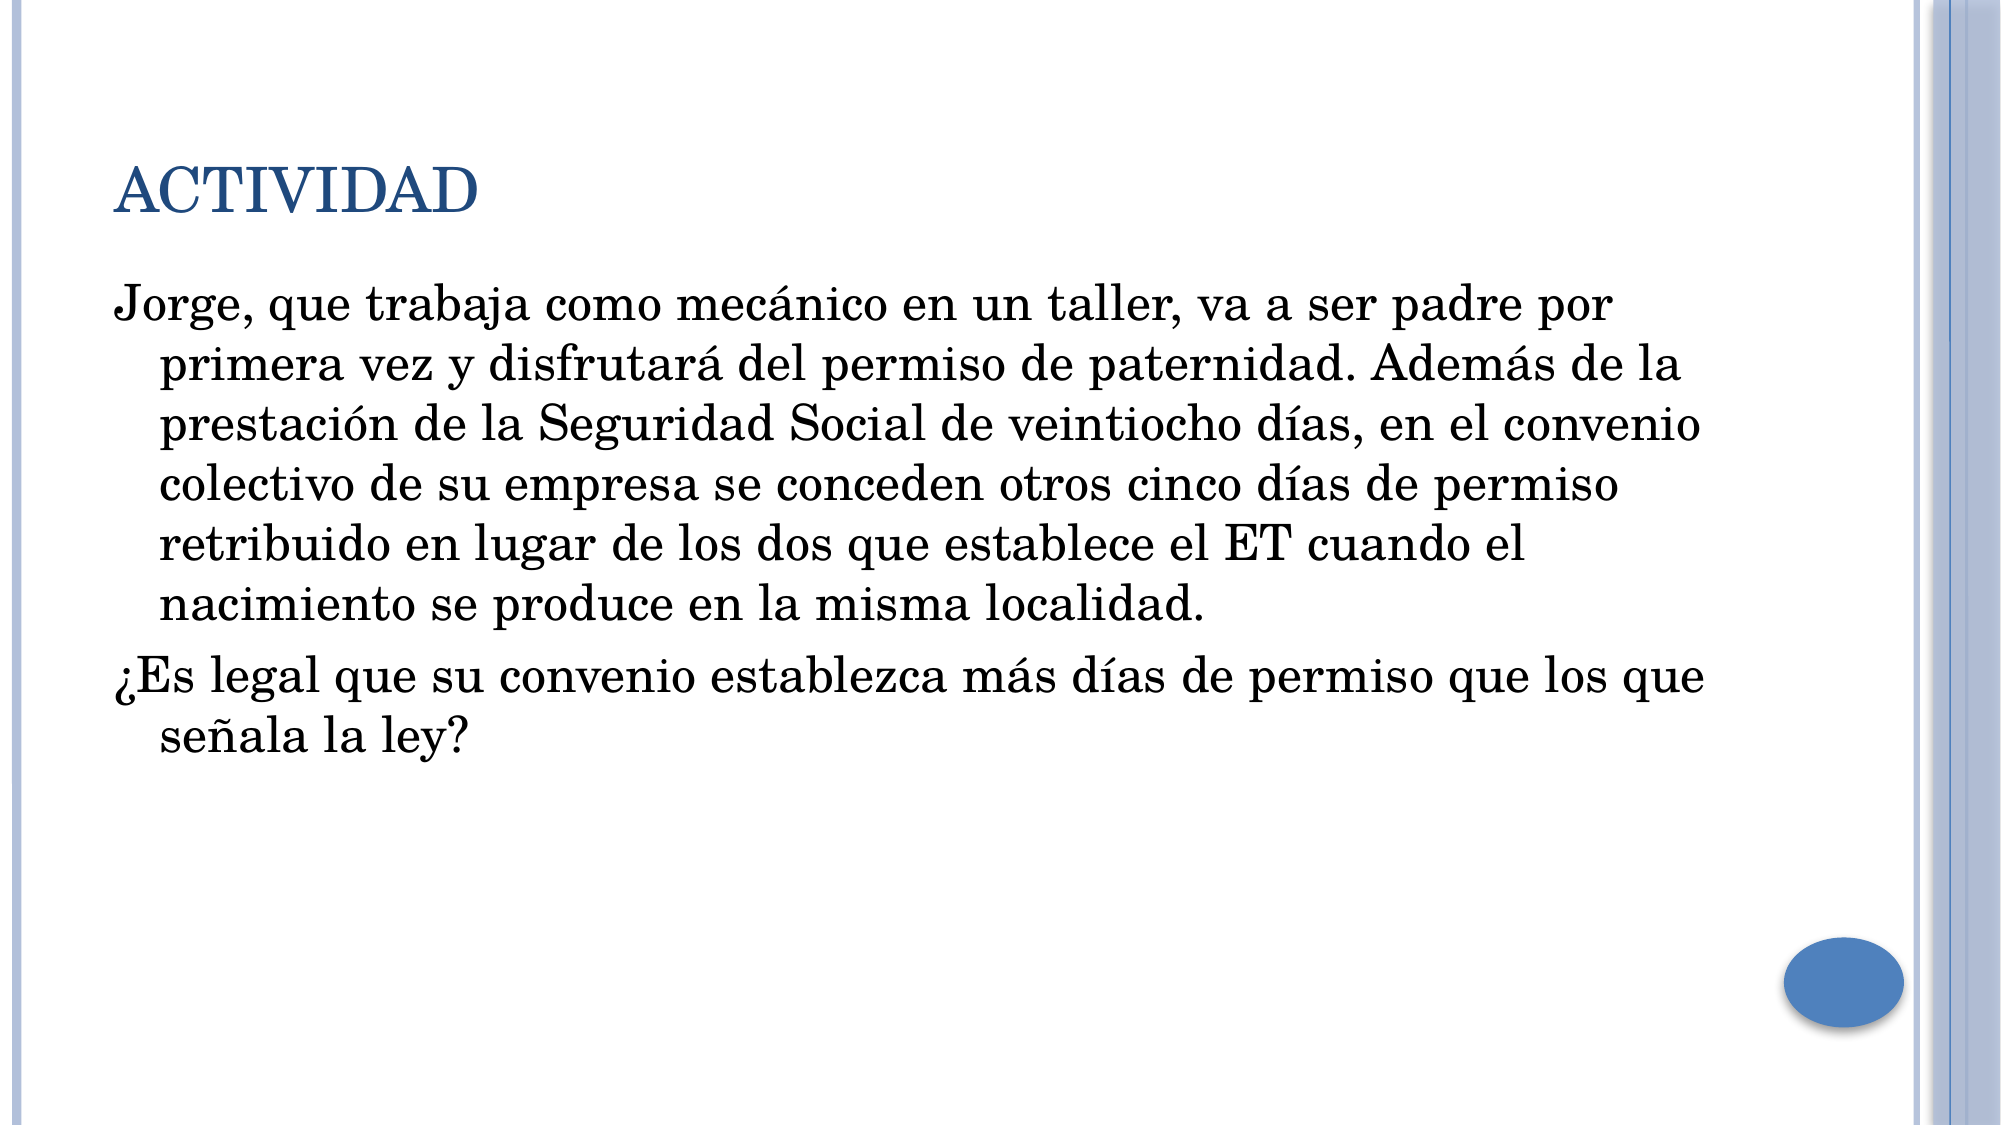

# ACTIVIDAD
Jorge, que trabaja como mecánico en un taller, va a ser padre por primera vez y disfrutará del permiso de paternidad. Además de la prestación de la Seguridad Social de veintiocho días, en el convenio colectivo de su empresa se conceden otros cinco días de permiso retribuido en lugar de los dos que establece el ET cuando el nacimiento se produce en la misma localidad.
¿Es legal que su convenio establezca más días de permiso que los que señala la ley?